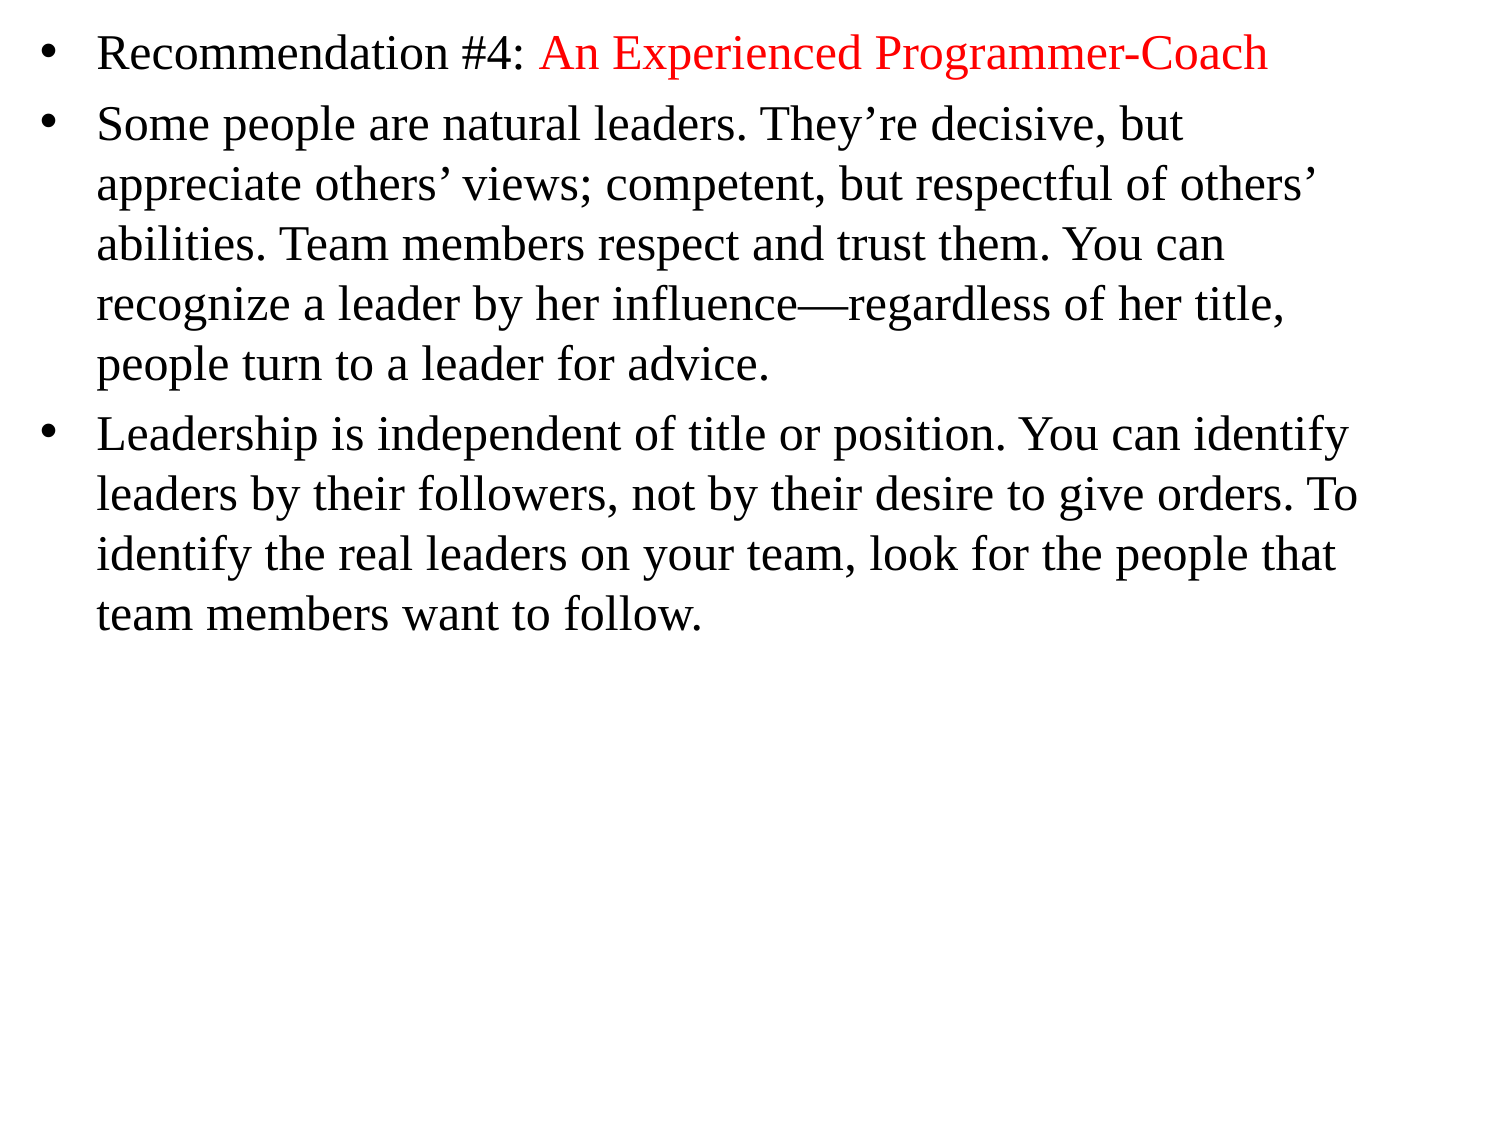

Recommendation #4: An Experienced Programmer-Coach
Some people are natural leaders. They’re decisive, but appreciate others’ views; competent, but respectful of others’ abilities. Team members respect and trust them. You can recognize a leader by her influence—regardless of her title, people turn to a leader for advice.
Leadership is independent of title or position. You can identify leaders by their followers, not by their desire to give orders. To identify the real leaders on your team, look for the people that team members want to follow.